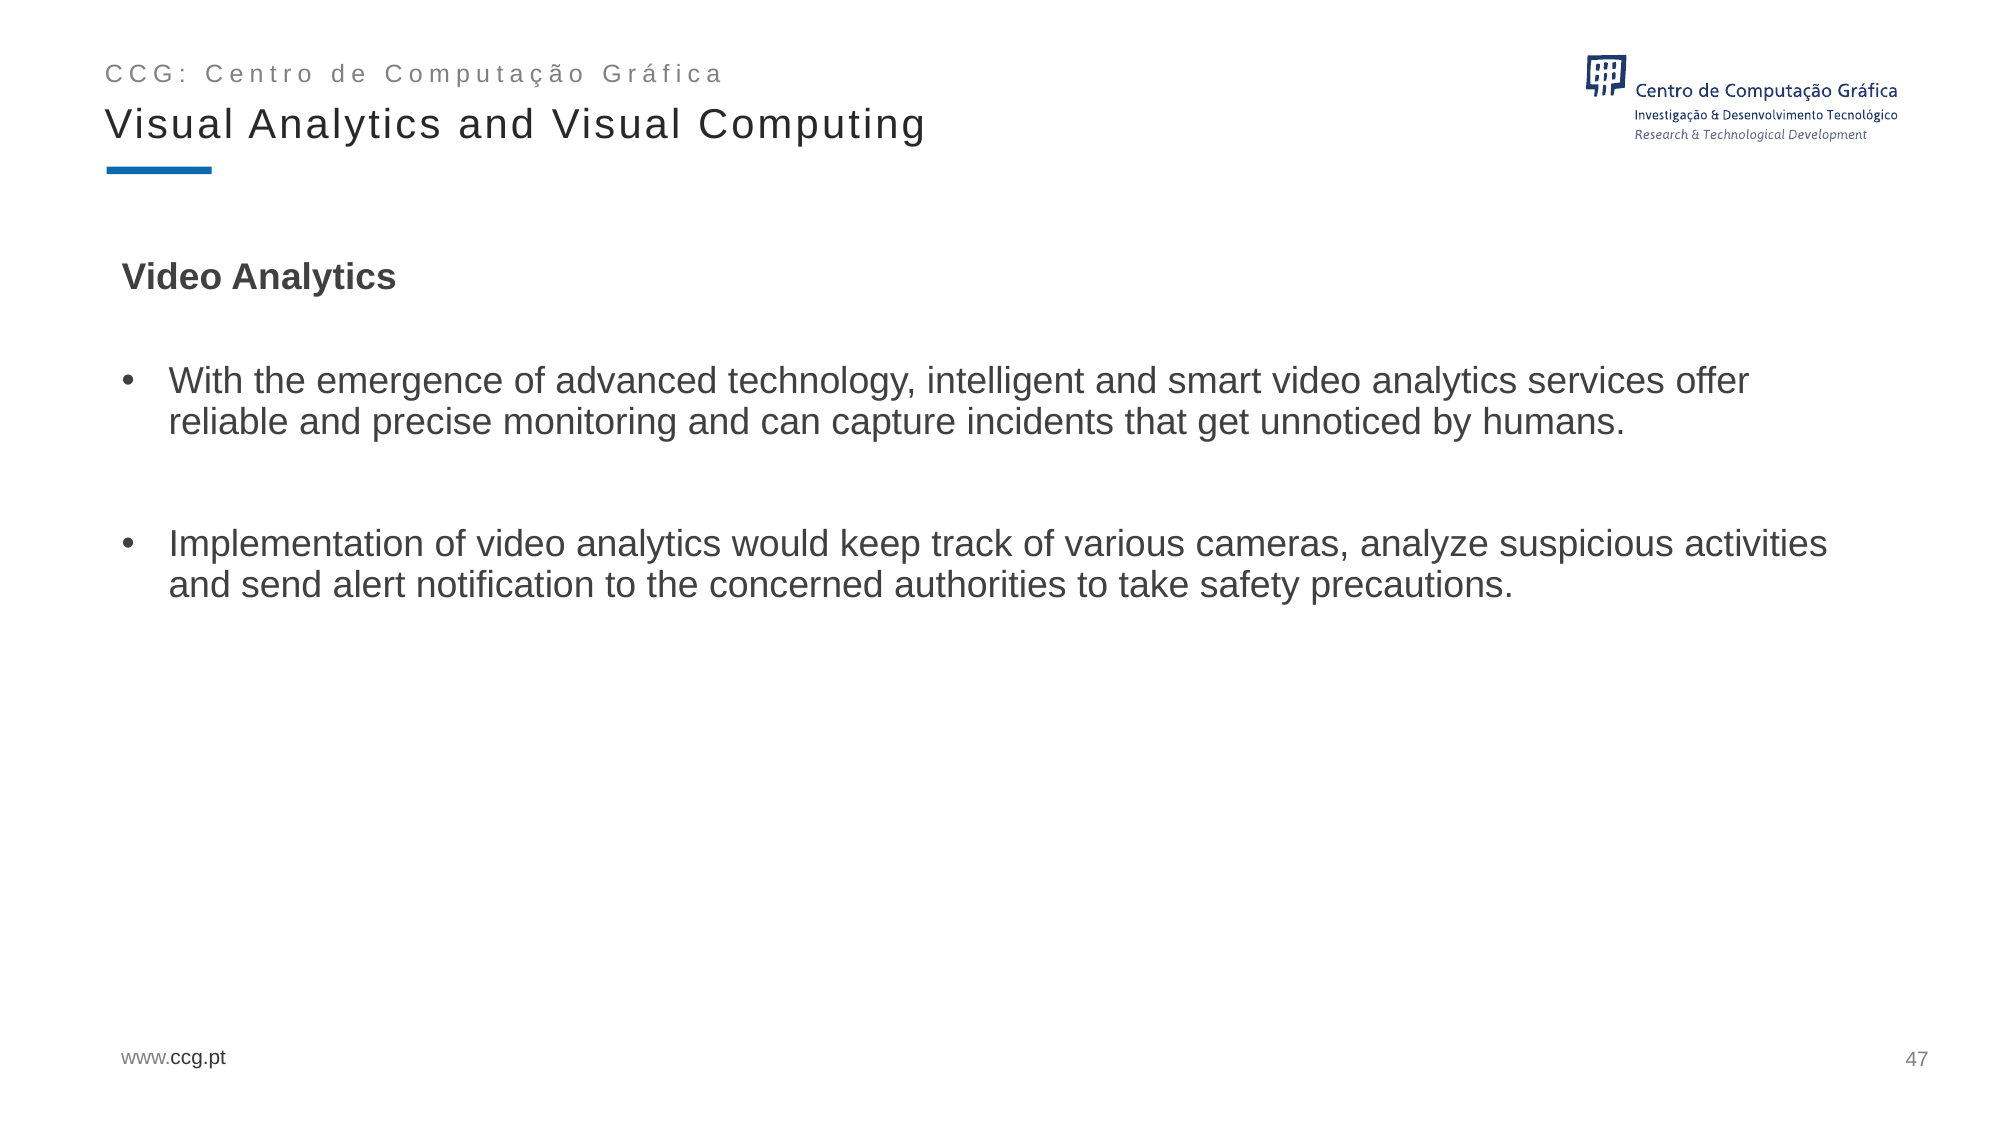

Visual Analytics and Visual Computing

# Video Analytics
With the emergence of advanced technology, intelligent and smart video analytics services offer reliable and precise monitoring and can capture incidents that get unnoticed by humans.

Implementation of video analytics would keep track of various cameras, analyze suspicious activities and send alert notification to the concerned authorities to take safety precautions.
47